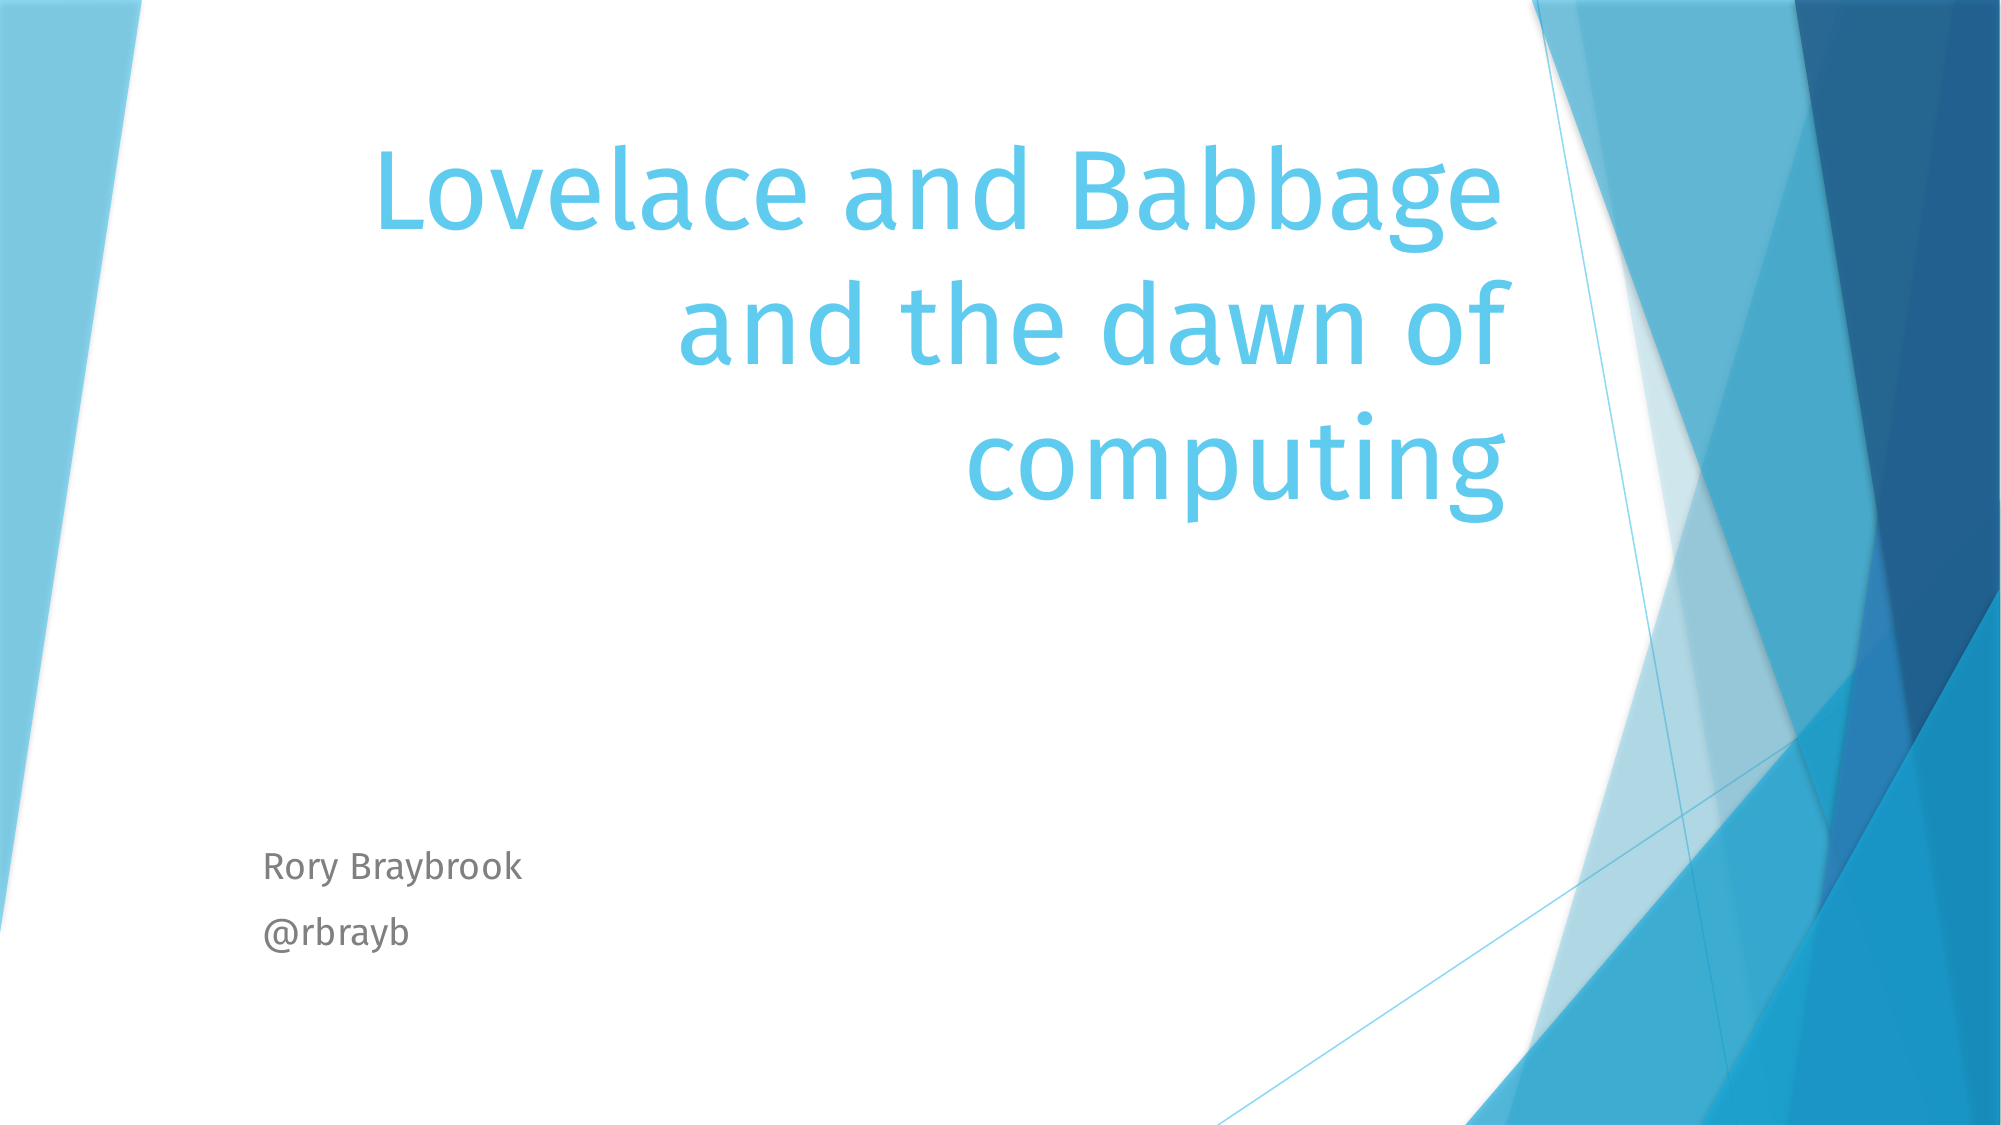

# Lovelace and Babbage and the dawn of computing
Rory Braybrook
@rbrayb